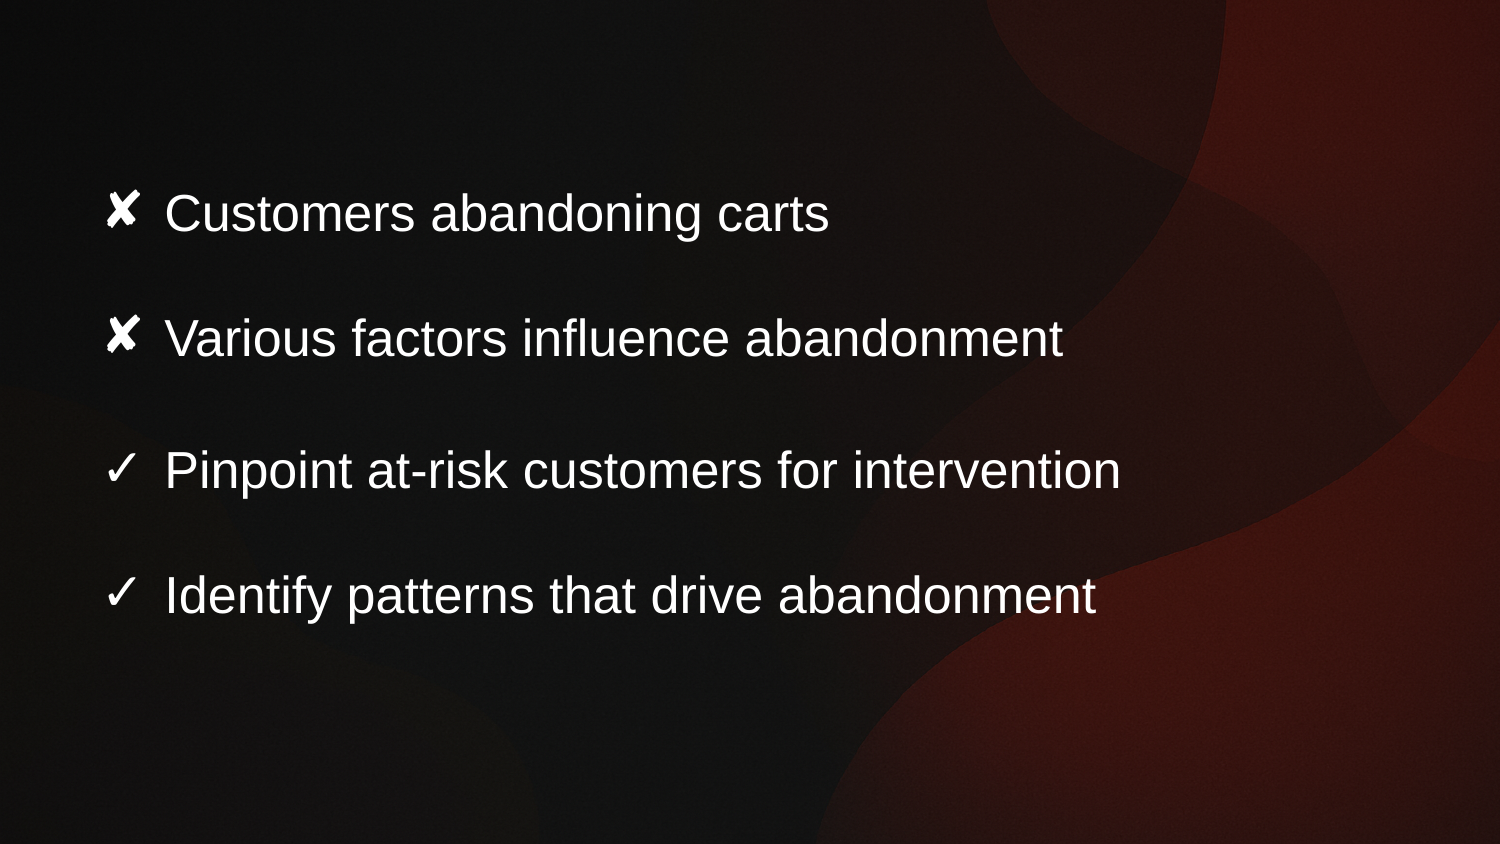

Customers abandoning carts
Various factors influence abandonment
Pinpoint at-risk customers for intervention
Identify patterns that drive abandonment